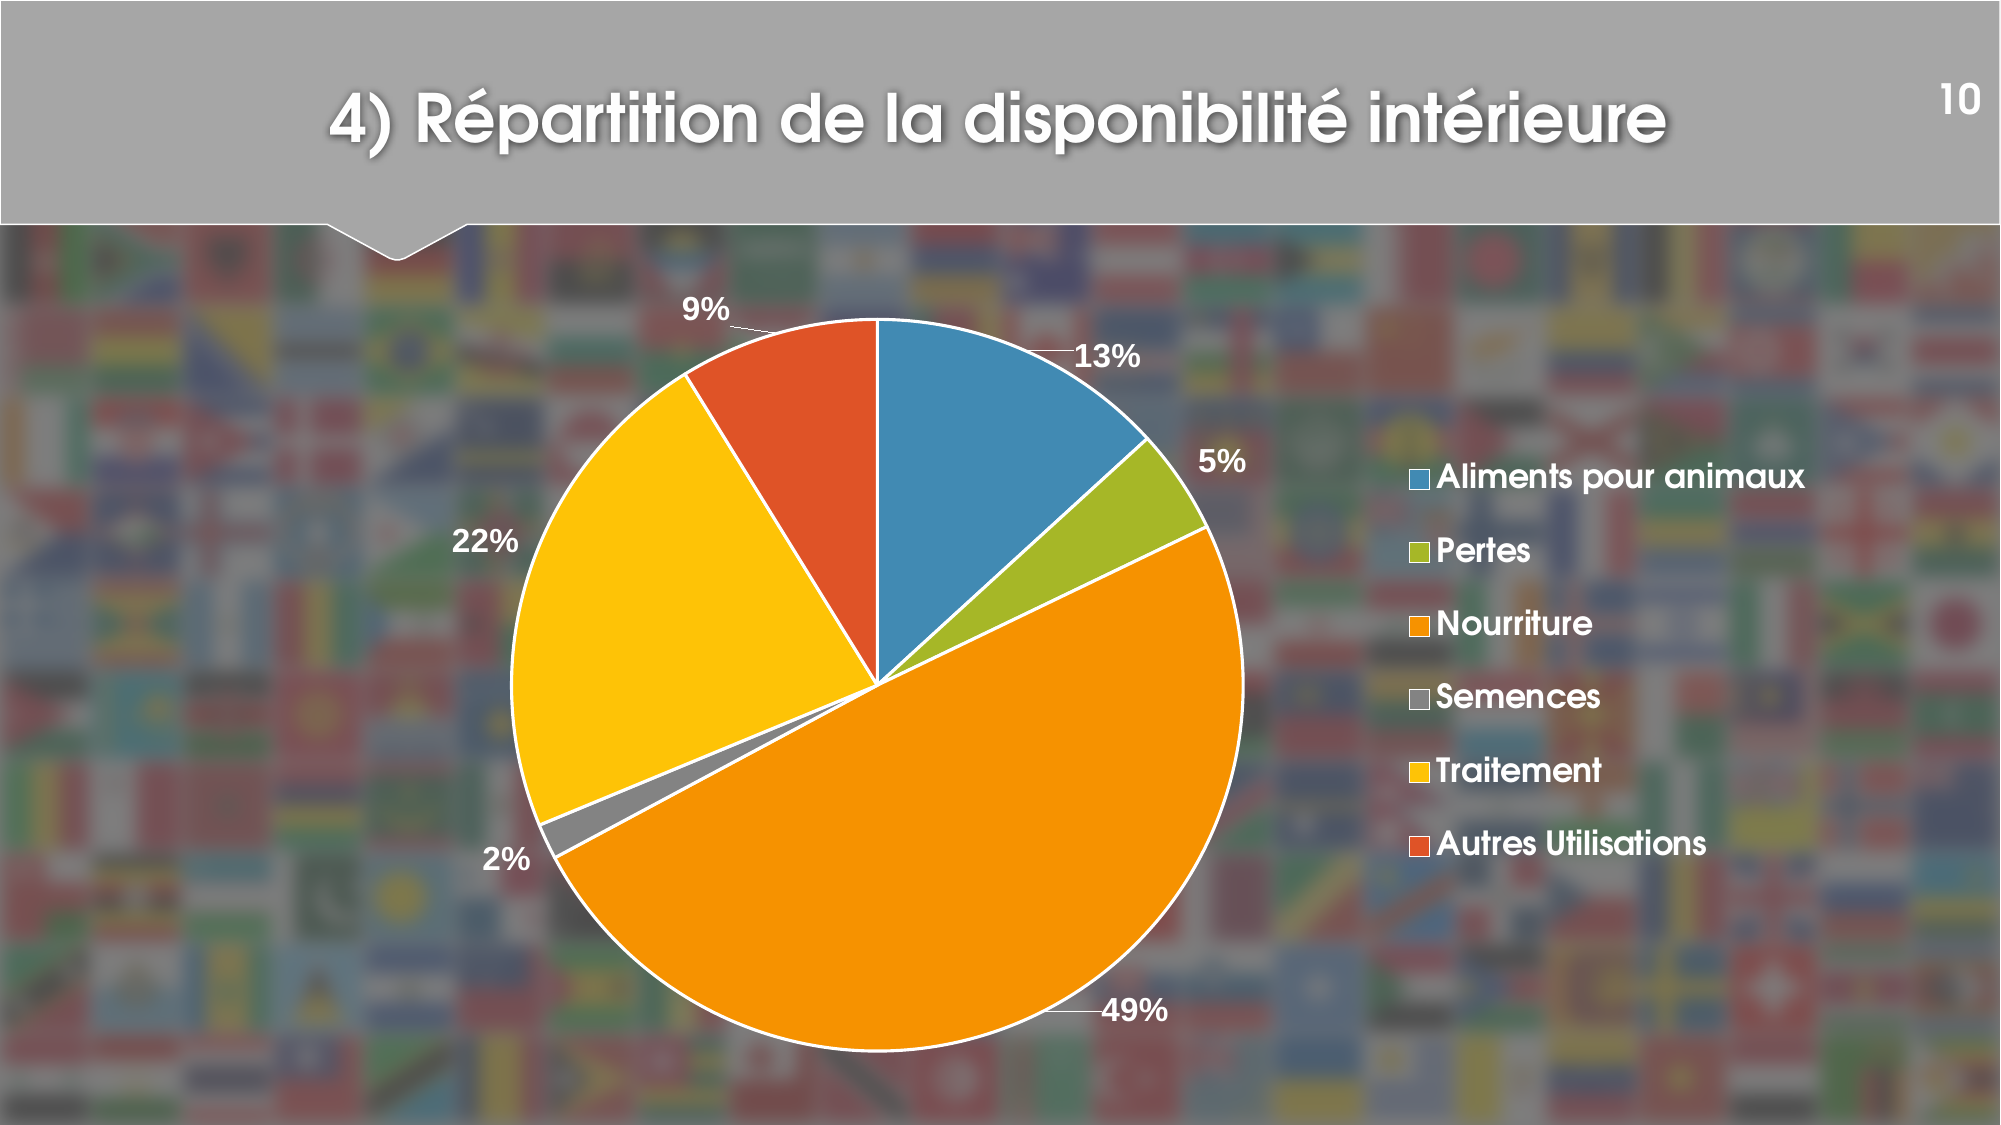

# 4) Répartition de la disponibilité intérieure
10
MEMO :
Donner la part de l’alimentation humaine, animale et perdue (est-ce qu’on peut aussi calculer les autres ?)
=> Graphique ?

### Chart

| Category | Colonne1 |
|---|---|
| Aliments pour animaux  | 13.232 |
| Pertes  | 4.646 |
| Nourriture  | 49.369 |
| Semences  | 1.575 |
| Traitement  | 22.454 |
| Autres Utilisations  | 8.822 |
Equation
Production + Importations - Exportations + Variation de stock
=
Disponibilité intérieure
=
Semences + Pertes + Nourriture + Aliments pour animaux + Traitement + Autres utilisations